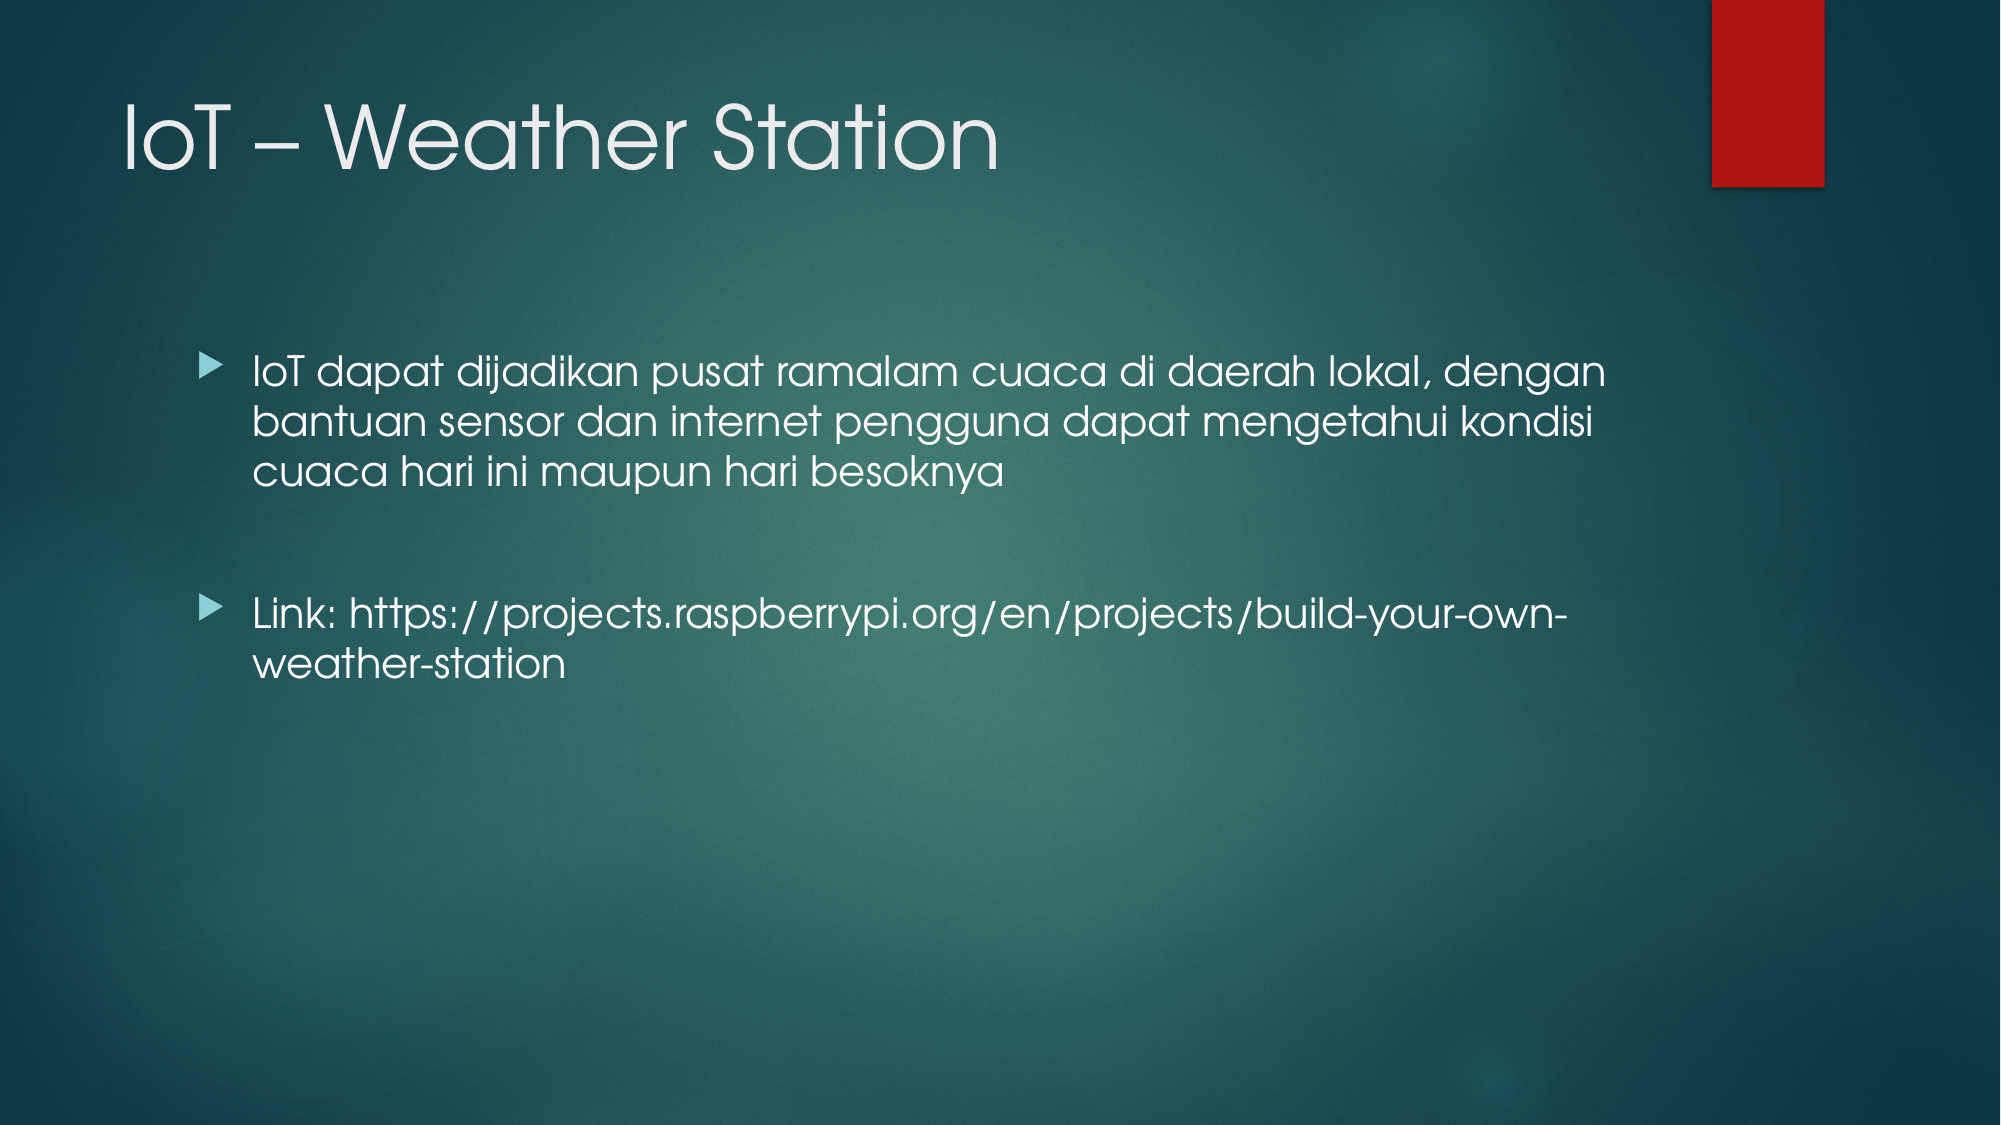

# IoT – Weather Station
IoT dapat dijadikan pusat ramalam cuaca di daerah lokal, dengan bantuan sensor dan internet pengguna dapat mengetahui kondisi cuaca hari ini maupun hari besoknya

Link: https://projects.raspberrypi.org/en/projects/build-your-own-weather-station